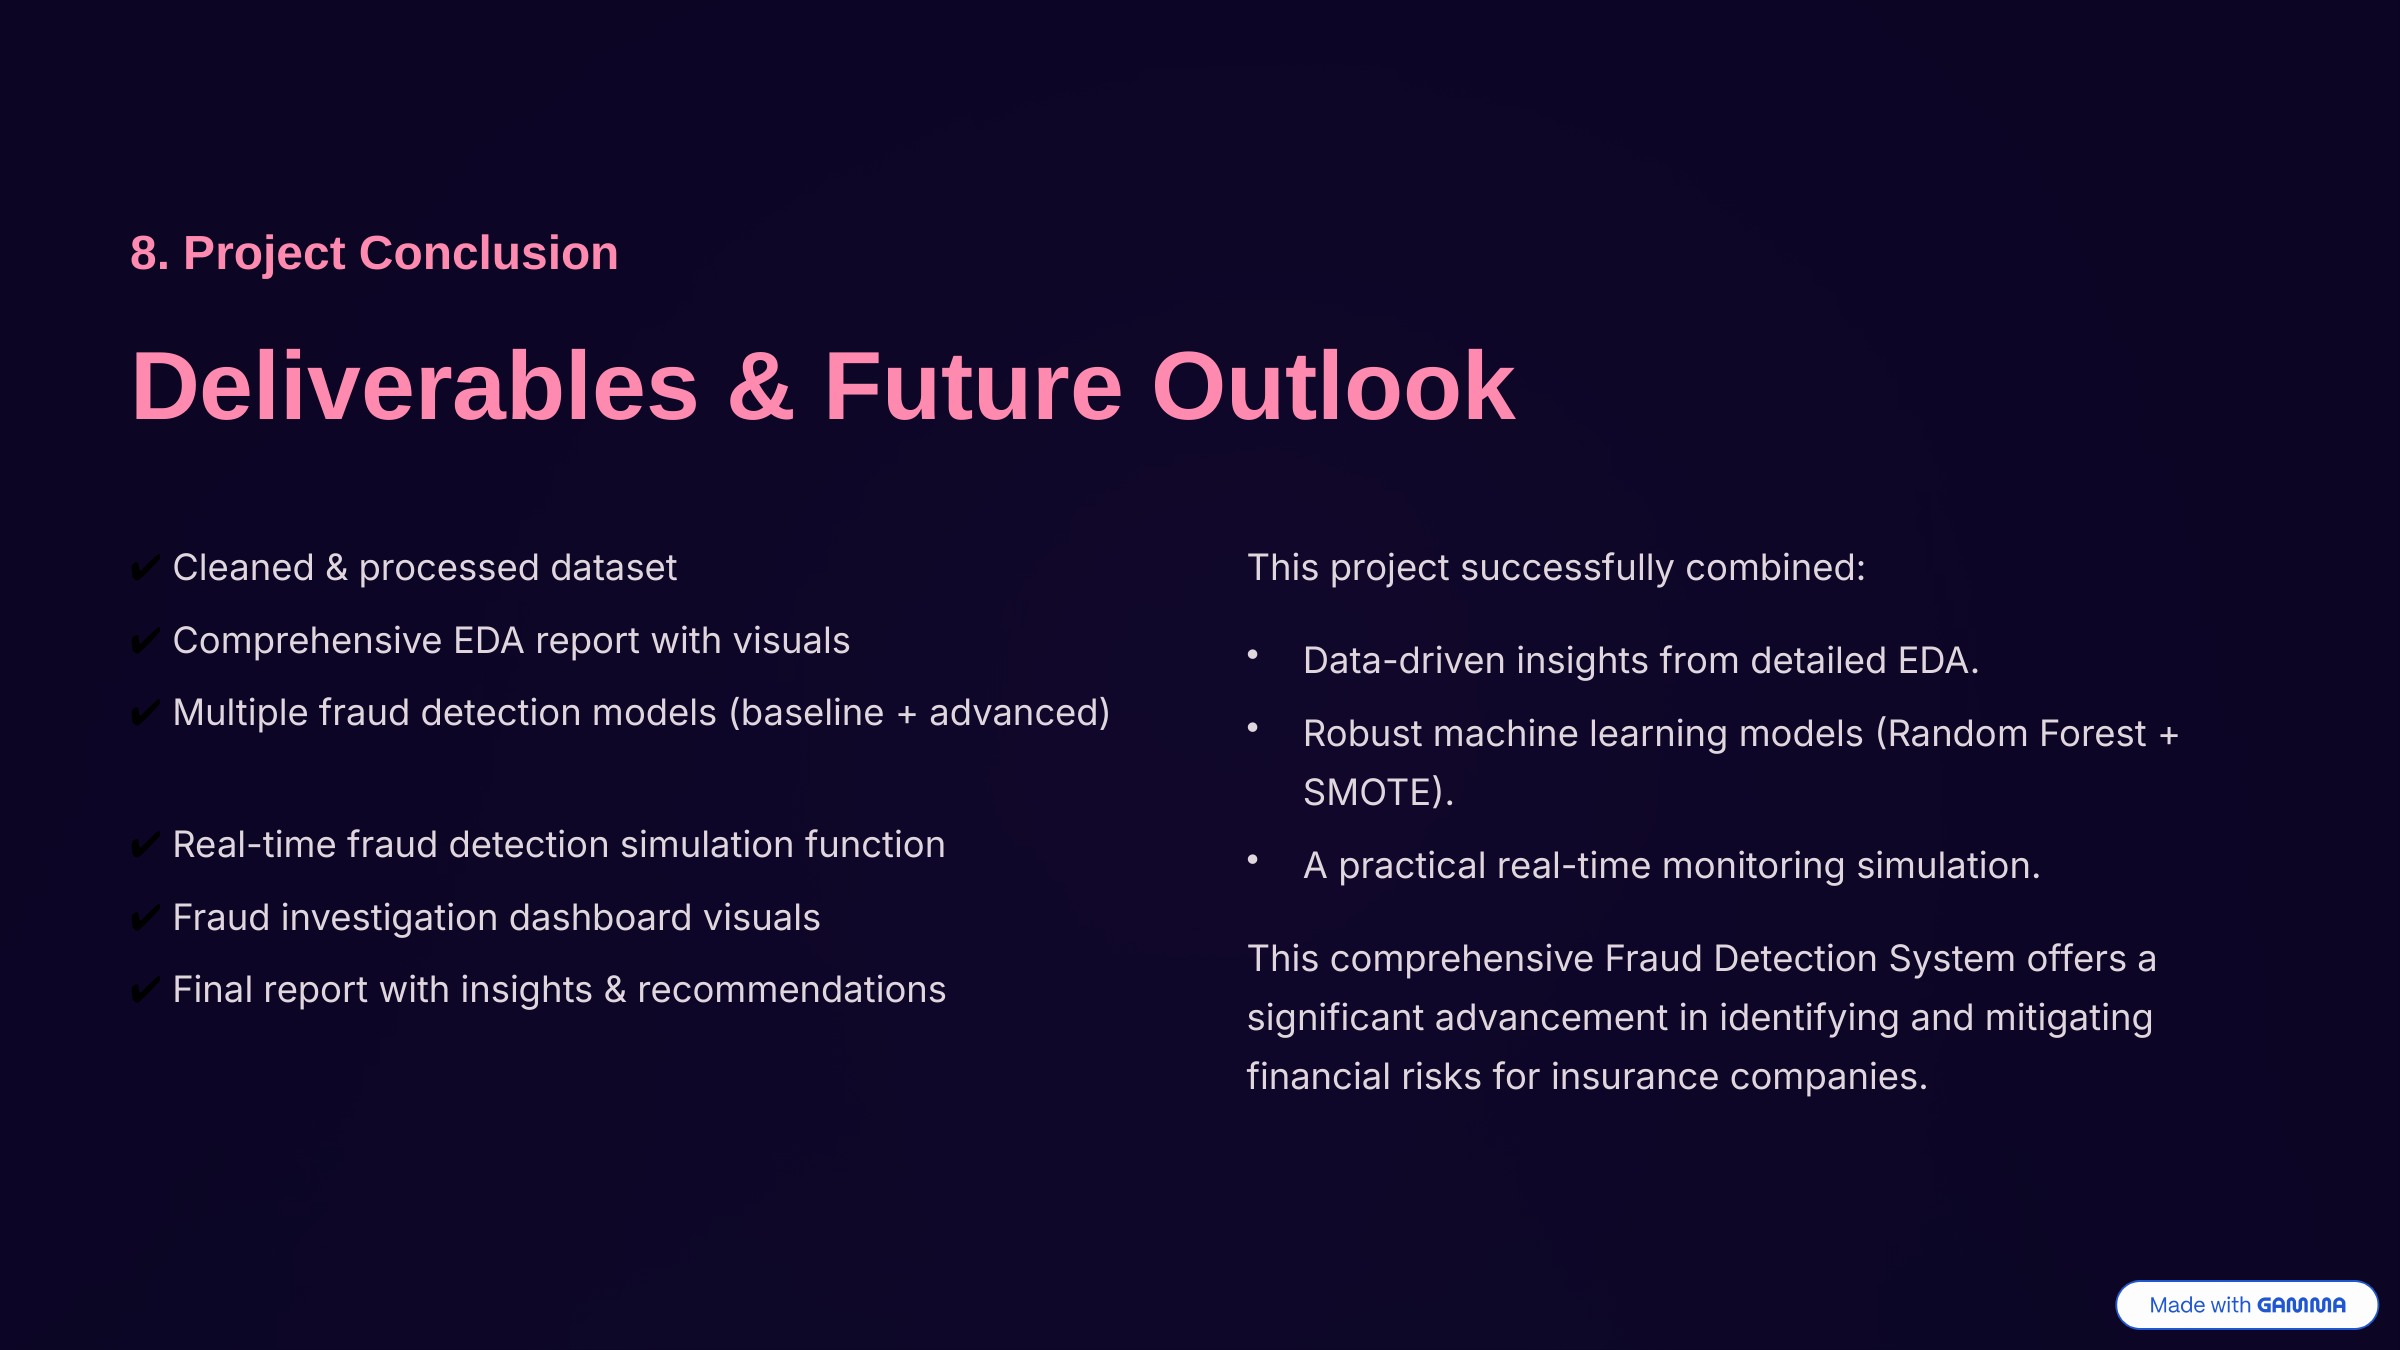

8. Project Conclusion
Deliverables & Future Outlook
✔ Cleaned & processed dataset
This project successfully combined:
✔ Comprehensive EDA report with visuals
Data-driven insights from detailed EDA.
✔ Multiple fraud detection models (baseline + advanced)
Robust machine learning models (Random Forest + SMOTE).
✔ Real-time fraud detection simulation function
A practical real-time monitoring simulation.
✔ Fraud investigation dashboard visuals
This comprehensive Fraud Detection System offers a significant advancement in identifying and mitigating financial risks for insurance companies.
✔ Final report with insights & recommendations